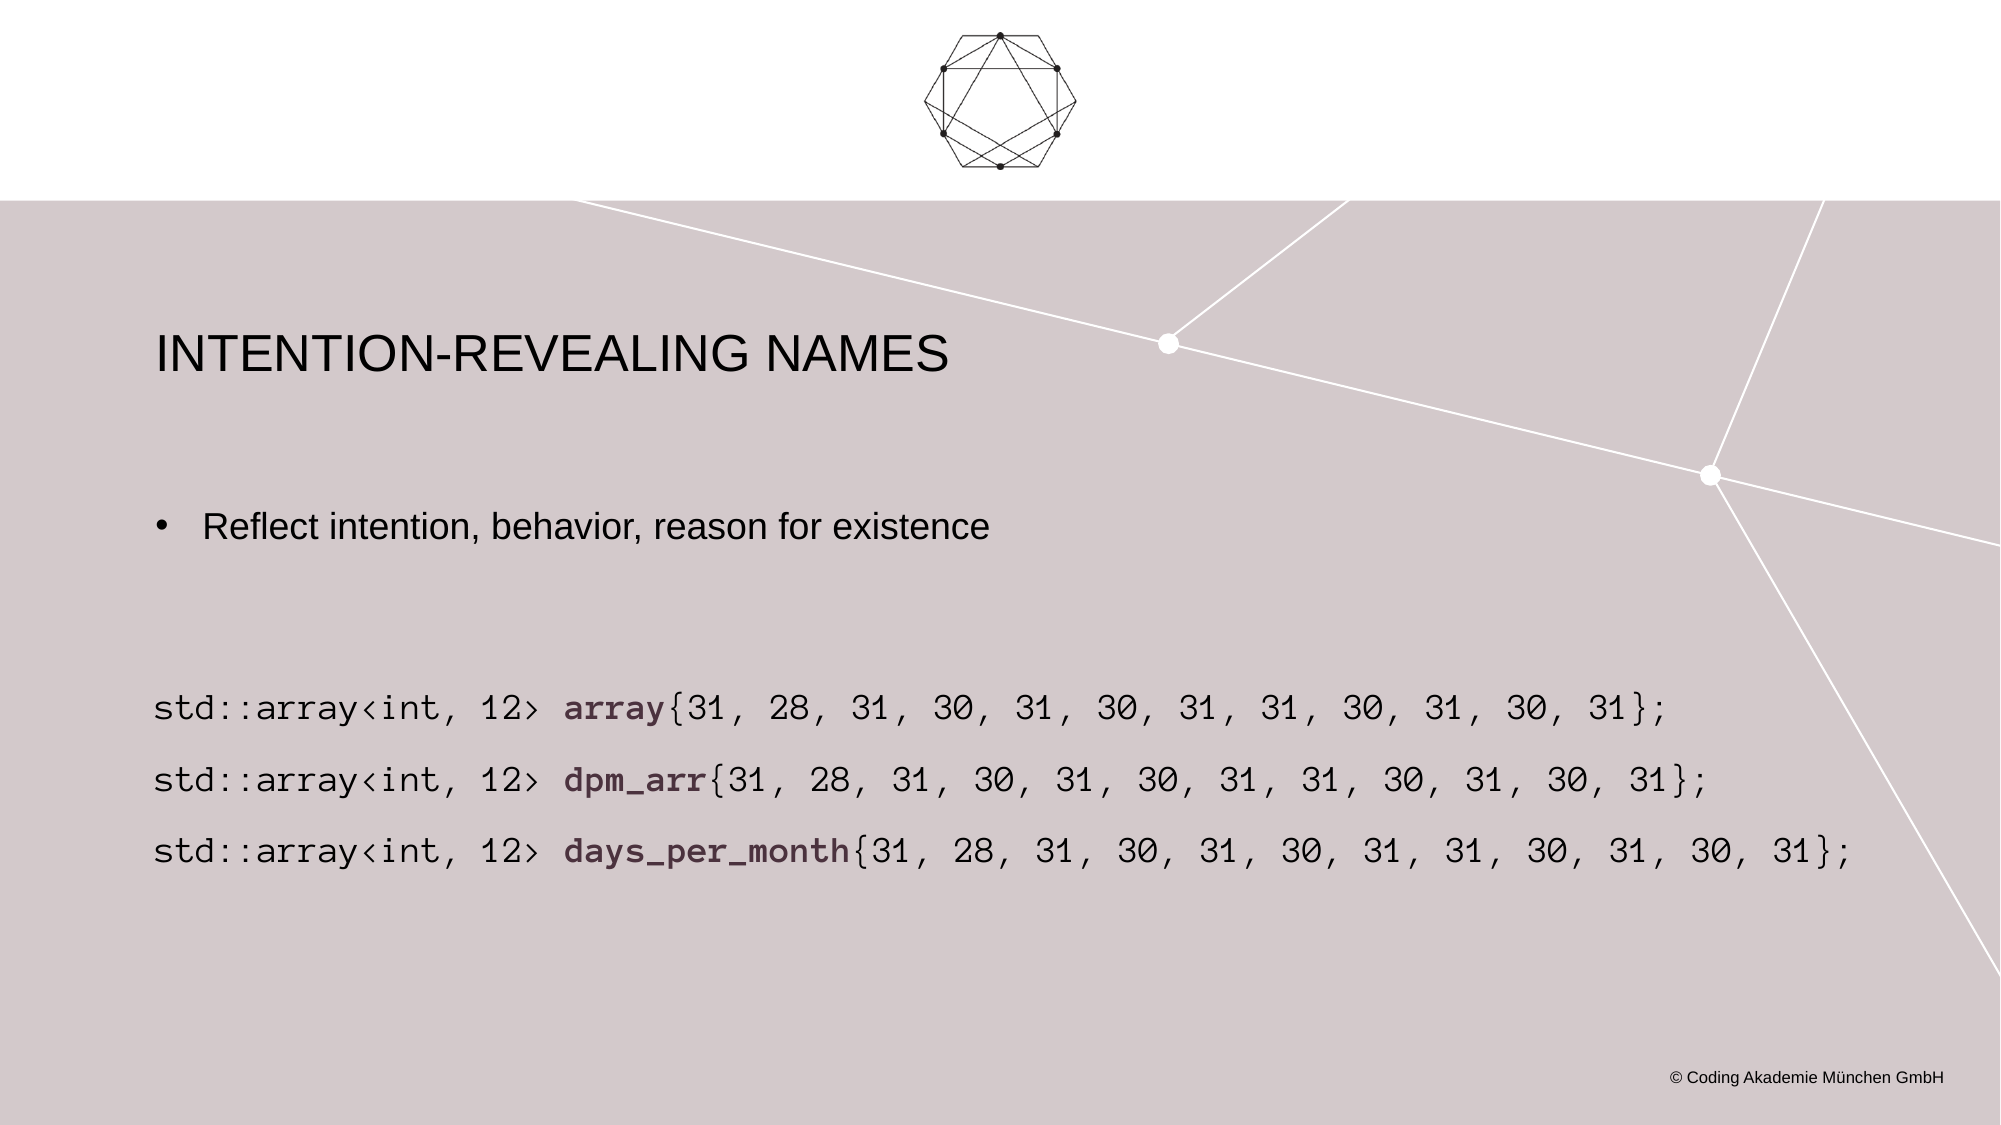

# Intention-Revealing Names
Reflect intention, behavior, reason for existence
std::array<int, 12> array{31, 28, 31, 30, 31, 30, 31, 31, 30, 31, 30, 31};
std::array<int, 12> dpm_arr{31, 28, 31, 30, 31, 30, 31, 31, 30, 31, 30, 31};
std::array<int, 12> days_per_month{31, 28, 31, 30, 31, 30, 31, 31, 30, 31, 30, 31};
© Coding Akademie München GmbH